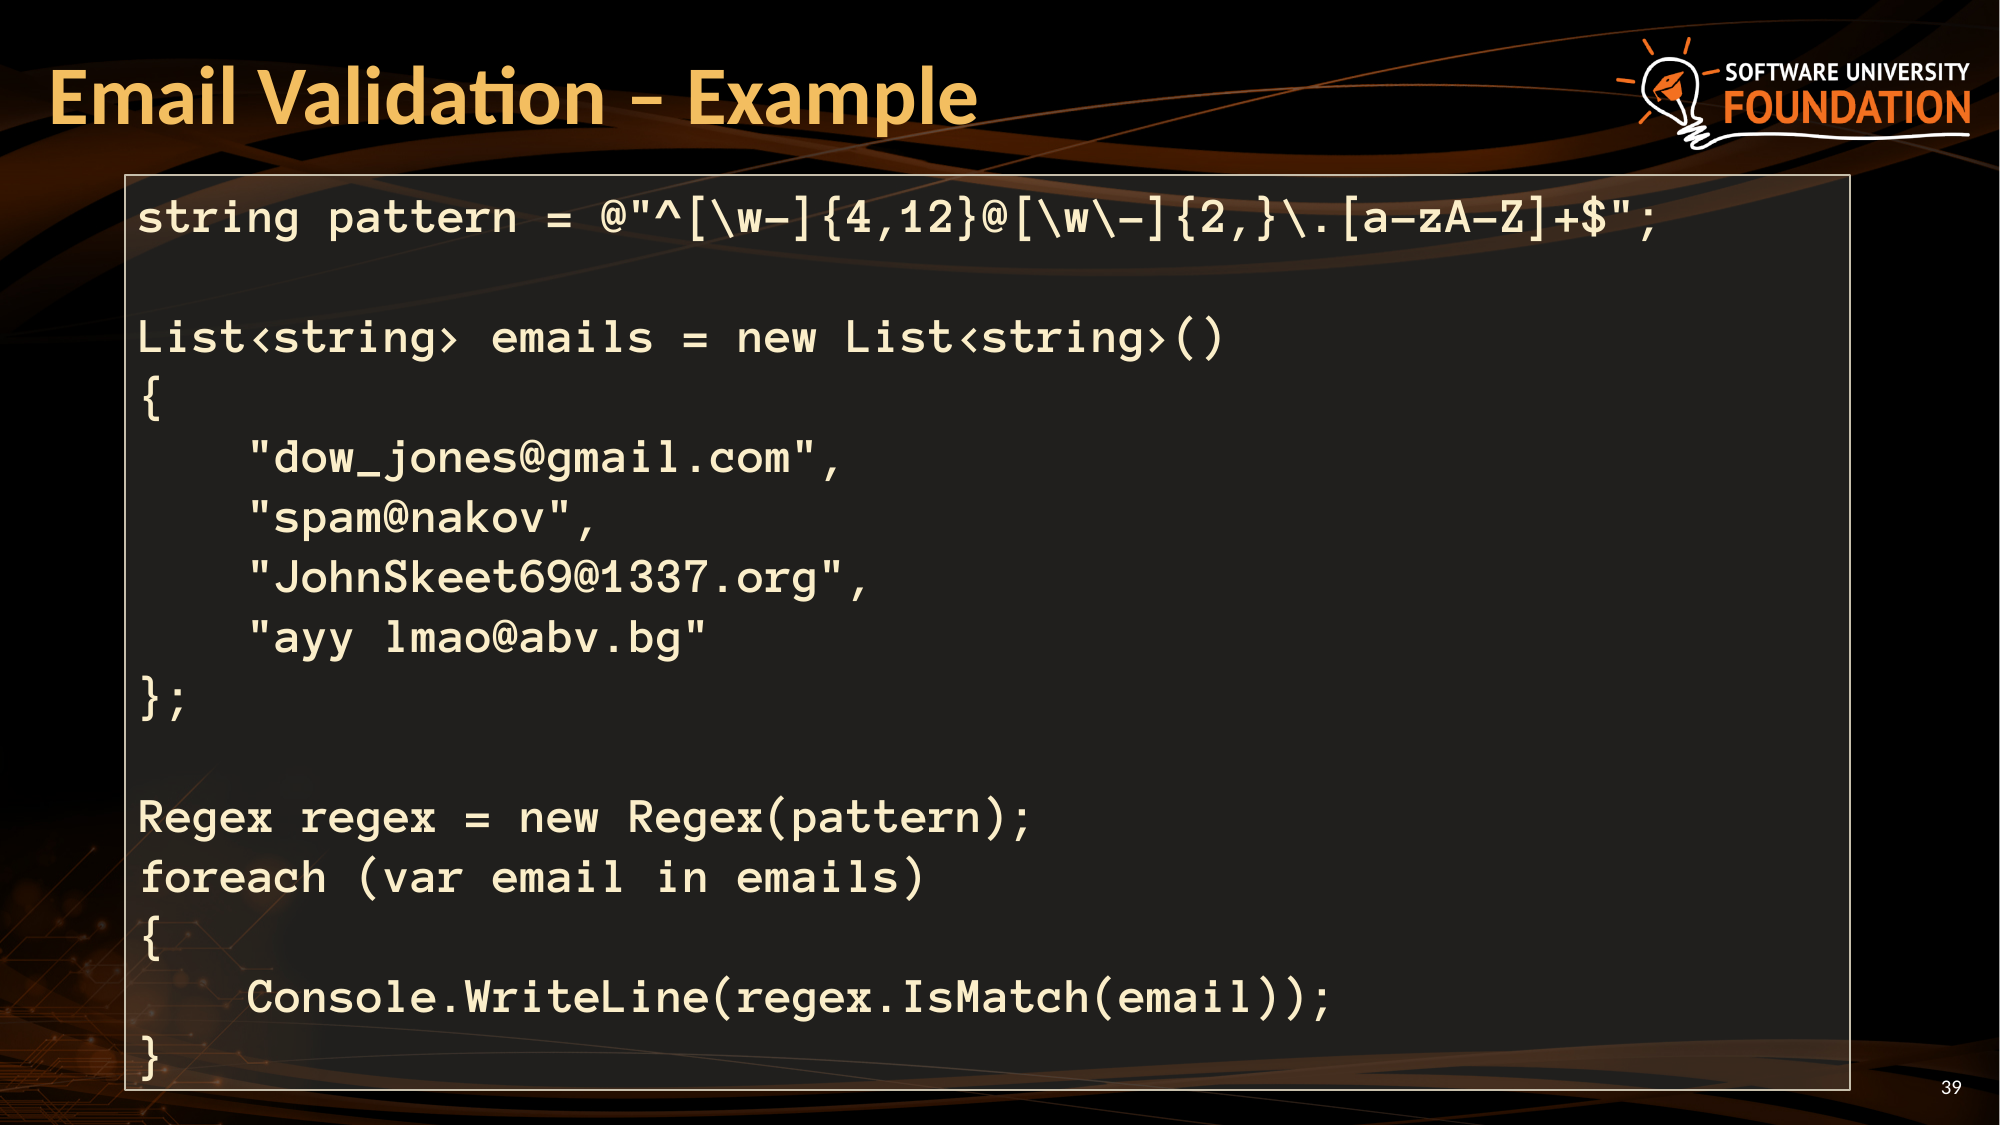

# Email Validation – Example
string pattern = @"^[\w-]{4,12}@[\w\-]{2,}\.[a-zA-Z]+$";

List<string> emails = new List<string>()
{
    "dow_jones@gmail.com",
    "spam@nakov",
    "JohnSkeet69@1337.org",
    "ayy lmao@abv.bg"
};

Regex regex = new Regex(pattern);
foreach (var email in emails)
{
    Console.WriteLine(regex.IsMatch(email));
}
39